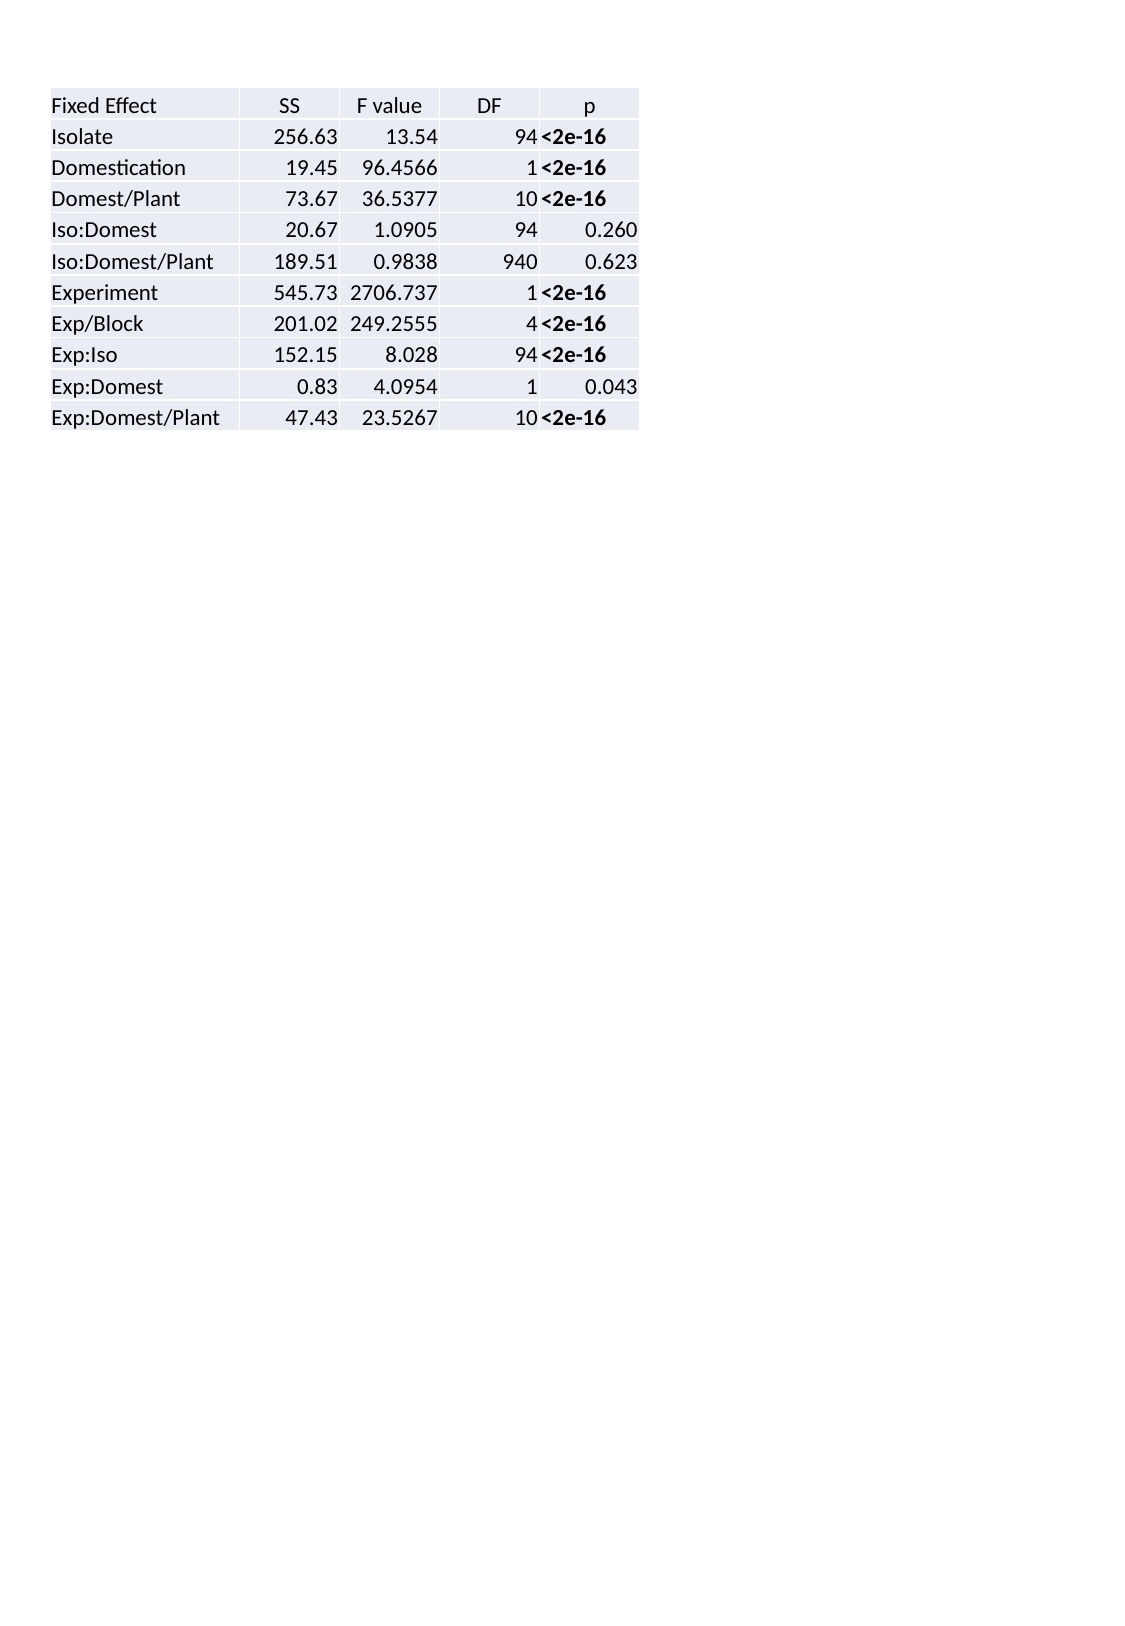

| Fixed Effect | SS | F value | DF | p |
| --- | --- | --- | --- | --- |
| Isolate | 256.63 | 13.54 | 94 | <2e-16 |
| Domestication | 19.45 | 96.4566 | 1 | <2e-16 |
| Domest/Plant | 73.67 | 36.5377 | 10 | <2e-16 |
| Iso:Domest | 20.67 | 1.0905 | 94 | 0.260 |
| Iso:Domest/Plant | 189.51 | 0.9838 | 940 | 0.623 |
| Experiment | 545.73 | 2706.737 | 1 | <2e-16 |
| Exp/Block | 201.02 | 249.2555 | 4 | <2e-16 |
| Exp:Iso | 152.15 | 8.028 | 94 | <2e-16 |
| Exp:Domest | 0.83 | 4.0954 | 1 | 0.043 |
| Exp:Domest/Plant | 47.43 | 23.5267 | 10 | <2e-16 |